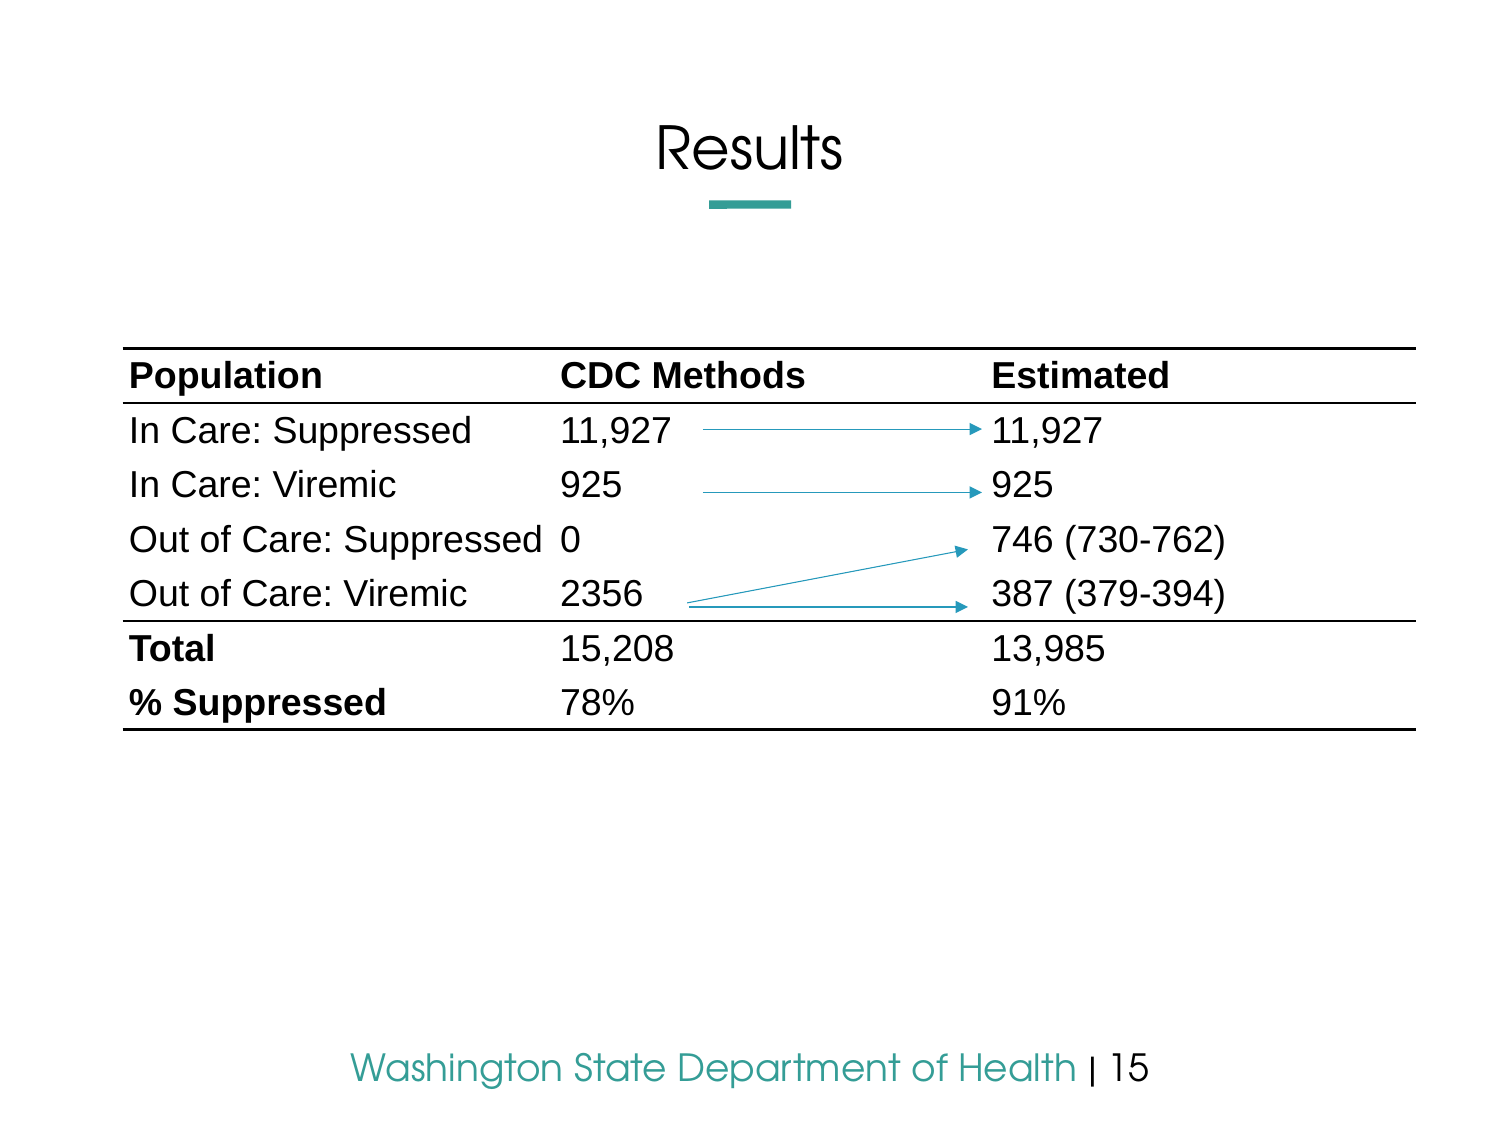

# Results
| Population | CDC Methods | Estimated |
| --- | --- | --- |
| In Care: Suppressed | 11,927 | 11,927 |
| In Care: Viremic | 925 | 925 |
| Out of Care: Suppressed | 0 | 746 (730-762) |
| Out of Care: Viremic | 2356 | 387 (379-394) |
| Total | 15,208 | 13,985 |
| % Suppressed | 78% | 91% |